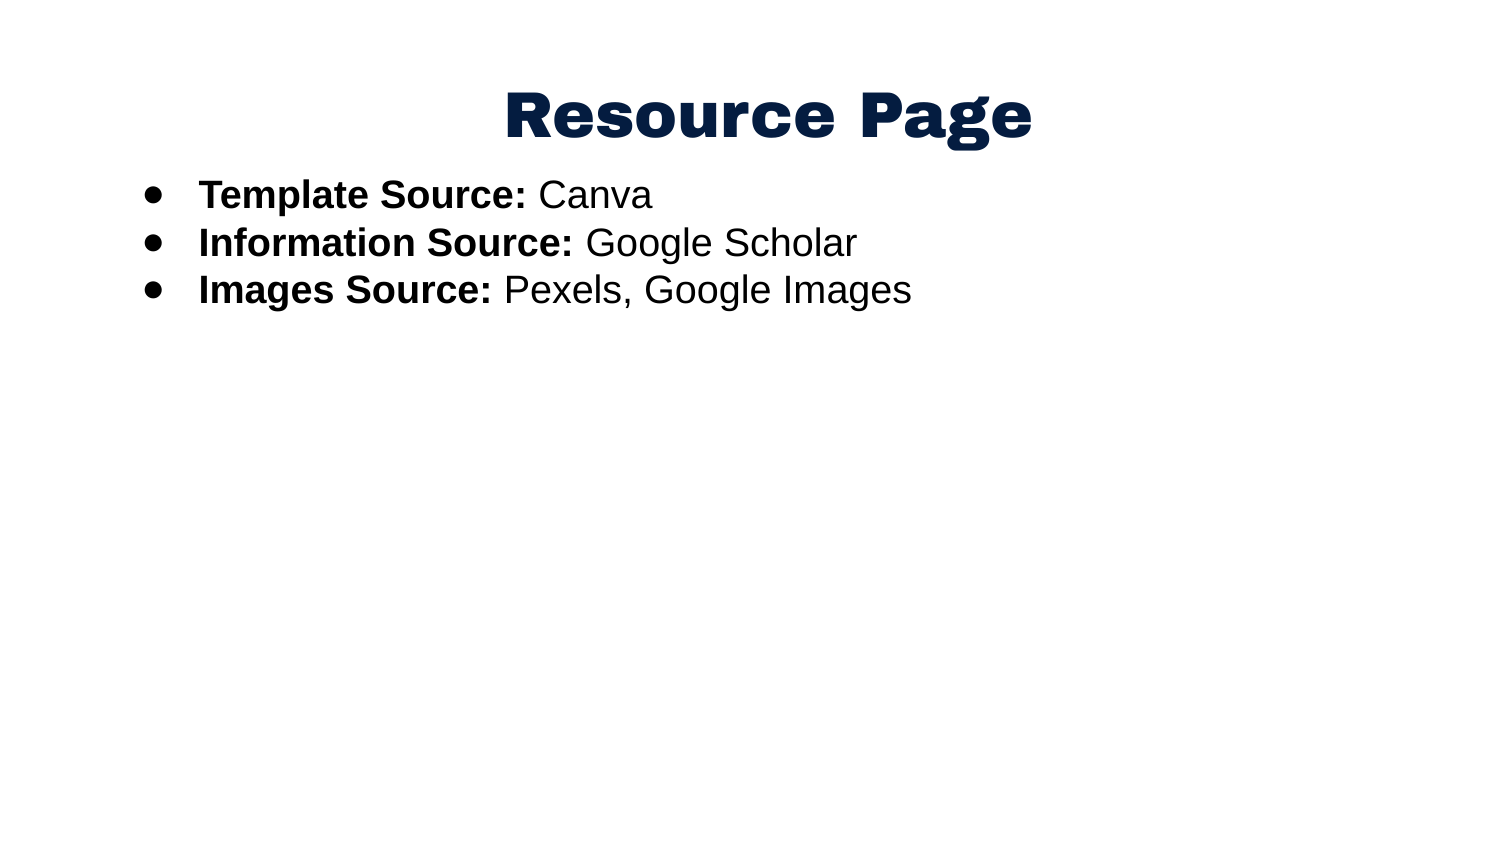

# Resource Page
Template Source: Canva
Information Source: Google Scholar
Images Source: Pexels, Google Images